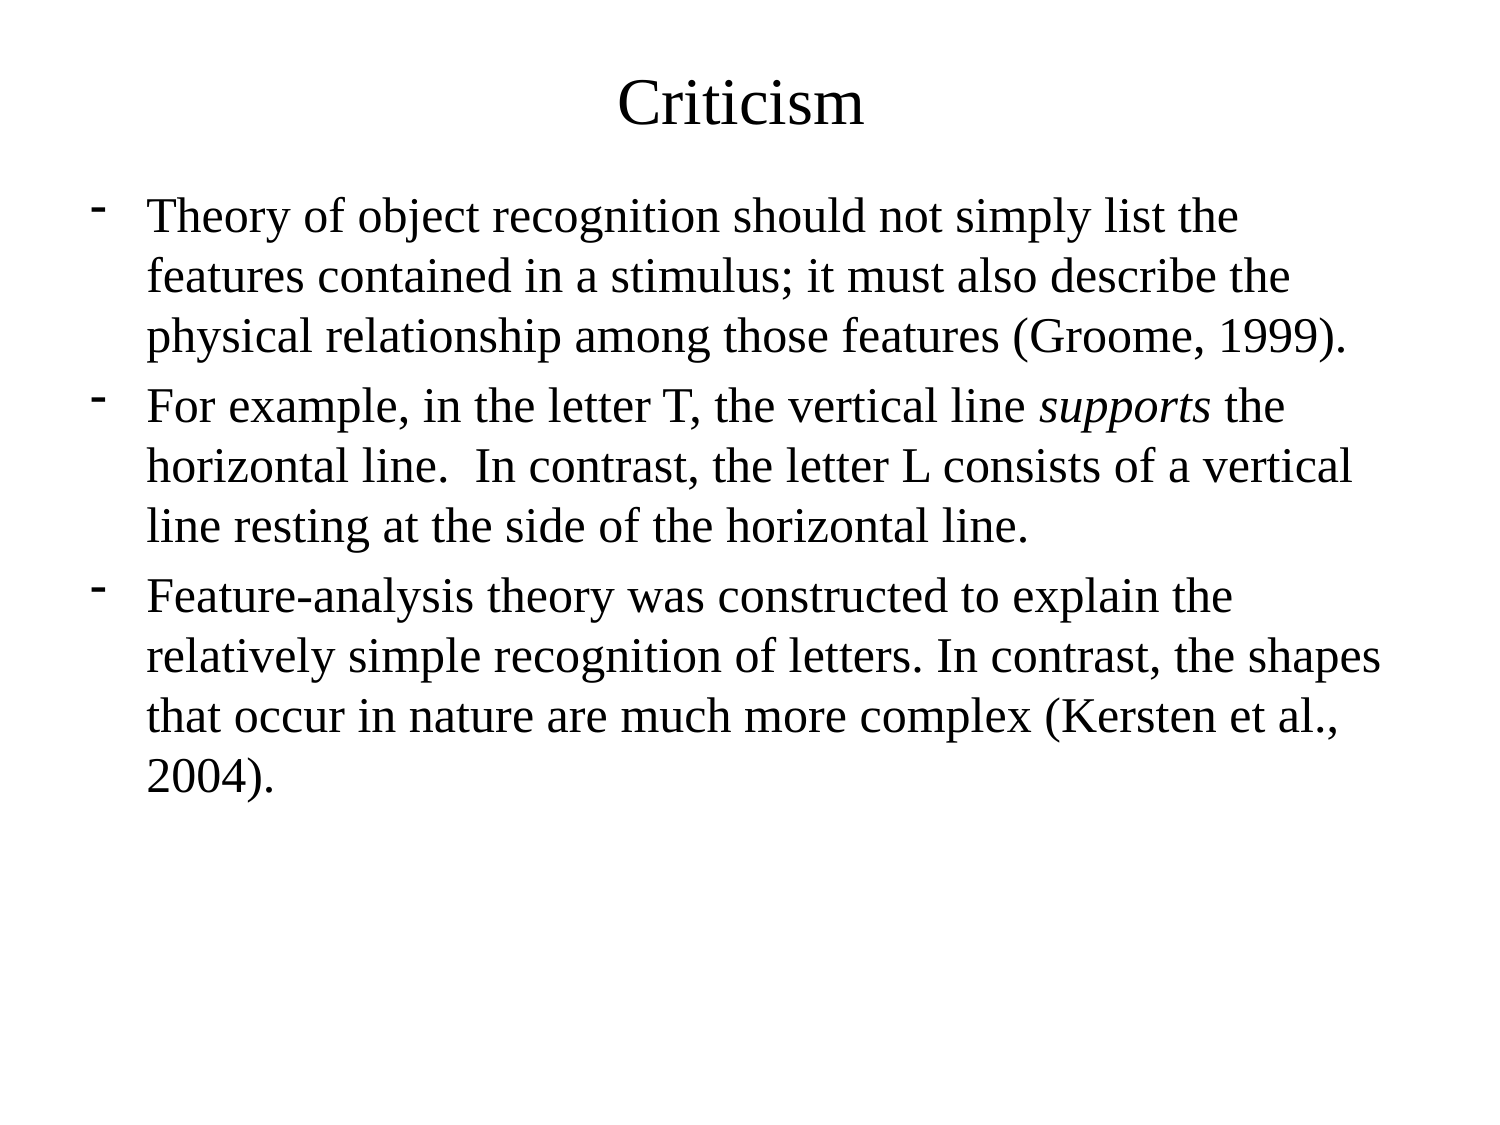

# Criticism
Theory of object recognition should not simply list the features contained in a stimulus; it must also describe the physical relationship among those features (Groome, 1999).
For example, in the letter T, the vertical line supports the horizontal line.  In contrast, the letter L consists of a vertical line resting at the side of the horizontal line.
Feature-analysis theory was constructed to explain the relatively simple recognition of letters. In contrast, the shapes that occur in nature are much more complex (Kersten et al., 2004).